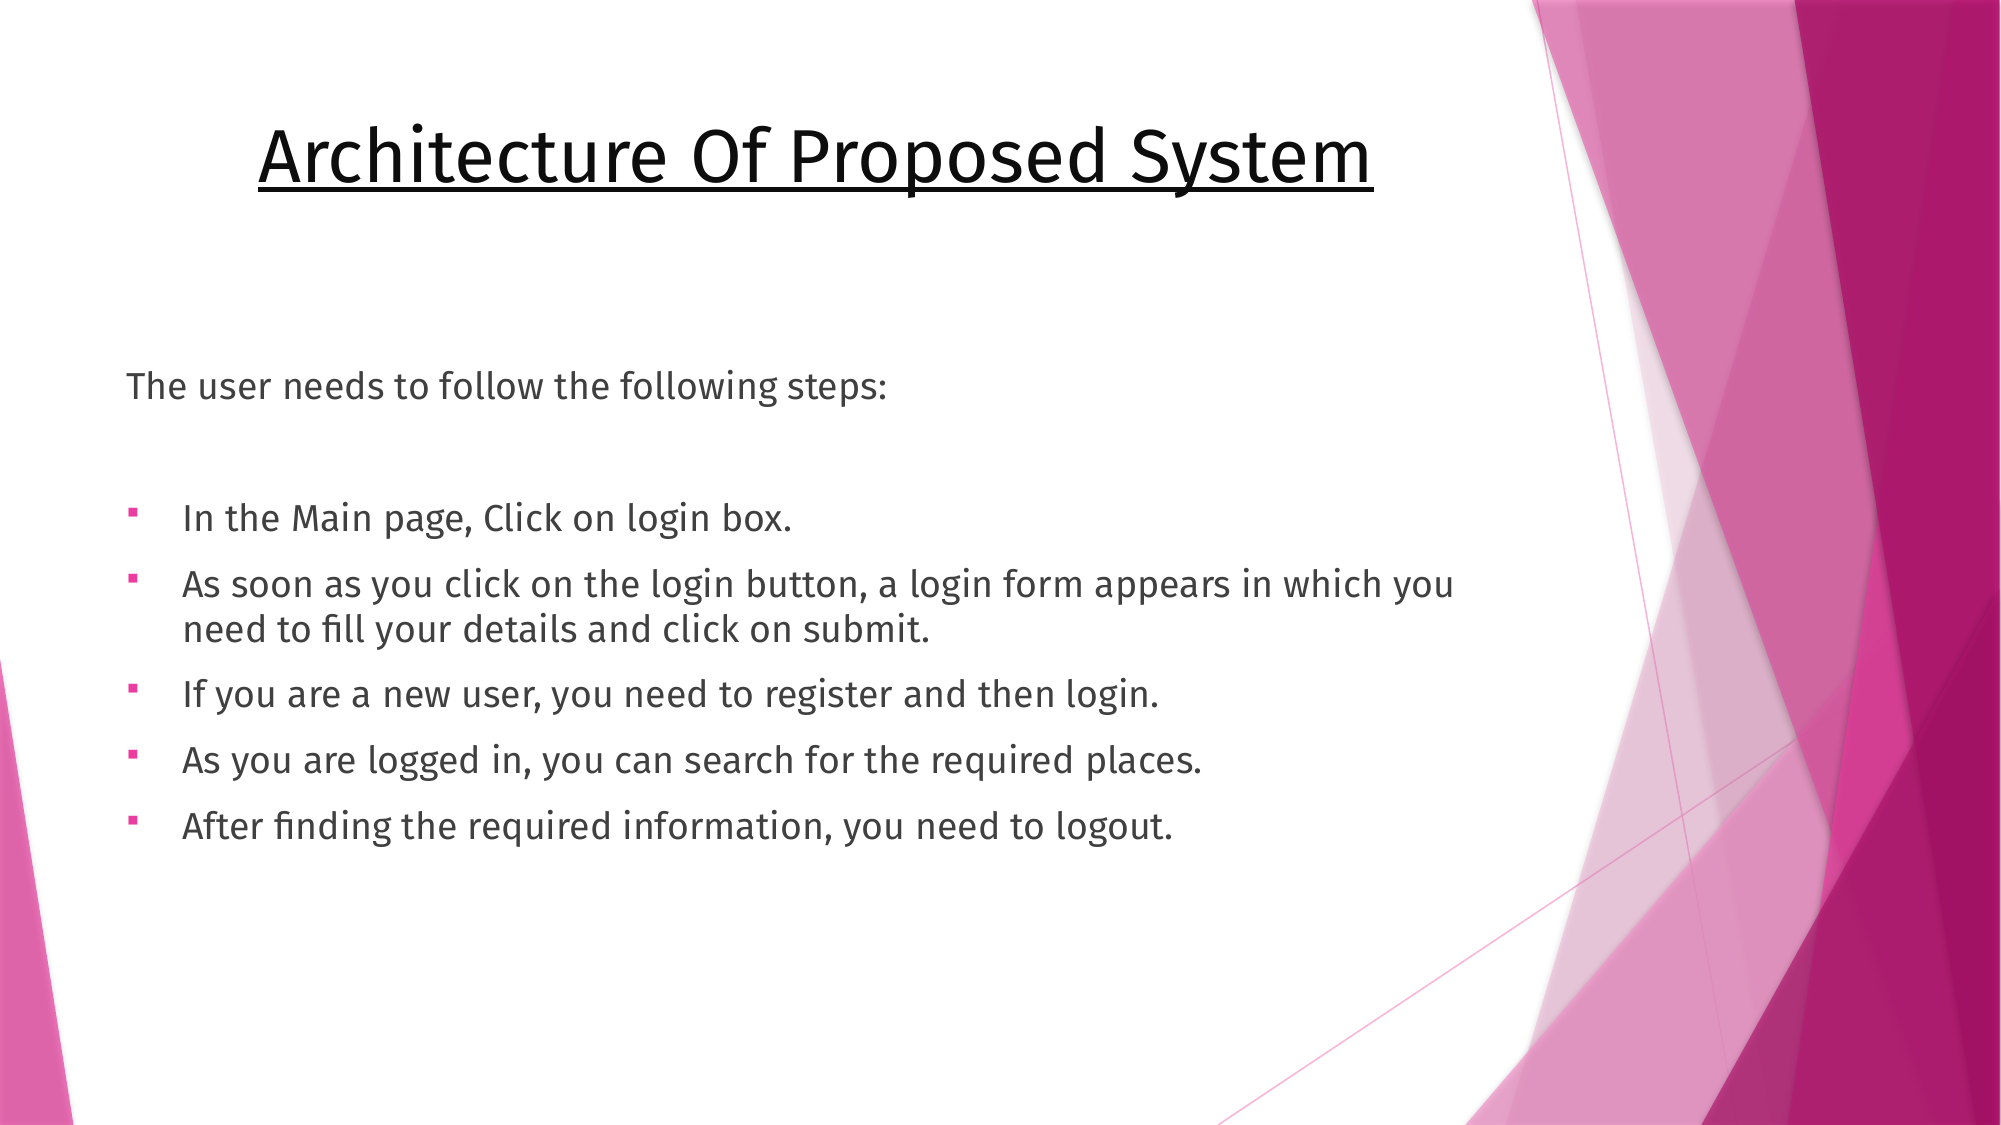

# Architecture Of Proposed System
The user needs to follow the following steps:

In the Main page, Click on login box.
As soon as you click on the login button, a login form appears in which you need to fill your details and click on submit.
If you are a new user, you need to register and then login.
As you are logged in, you can search for the required places.
After finding the required information, you need to logout.